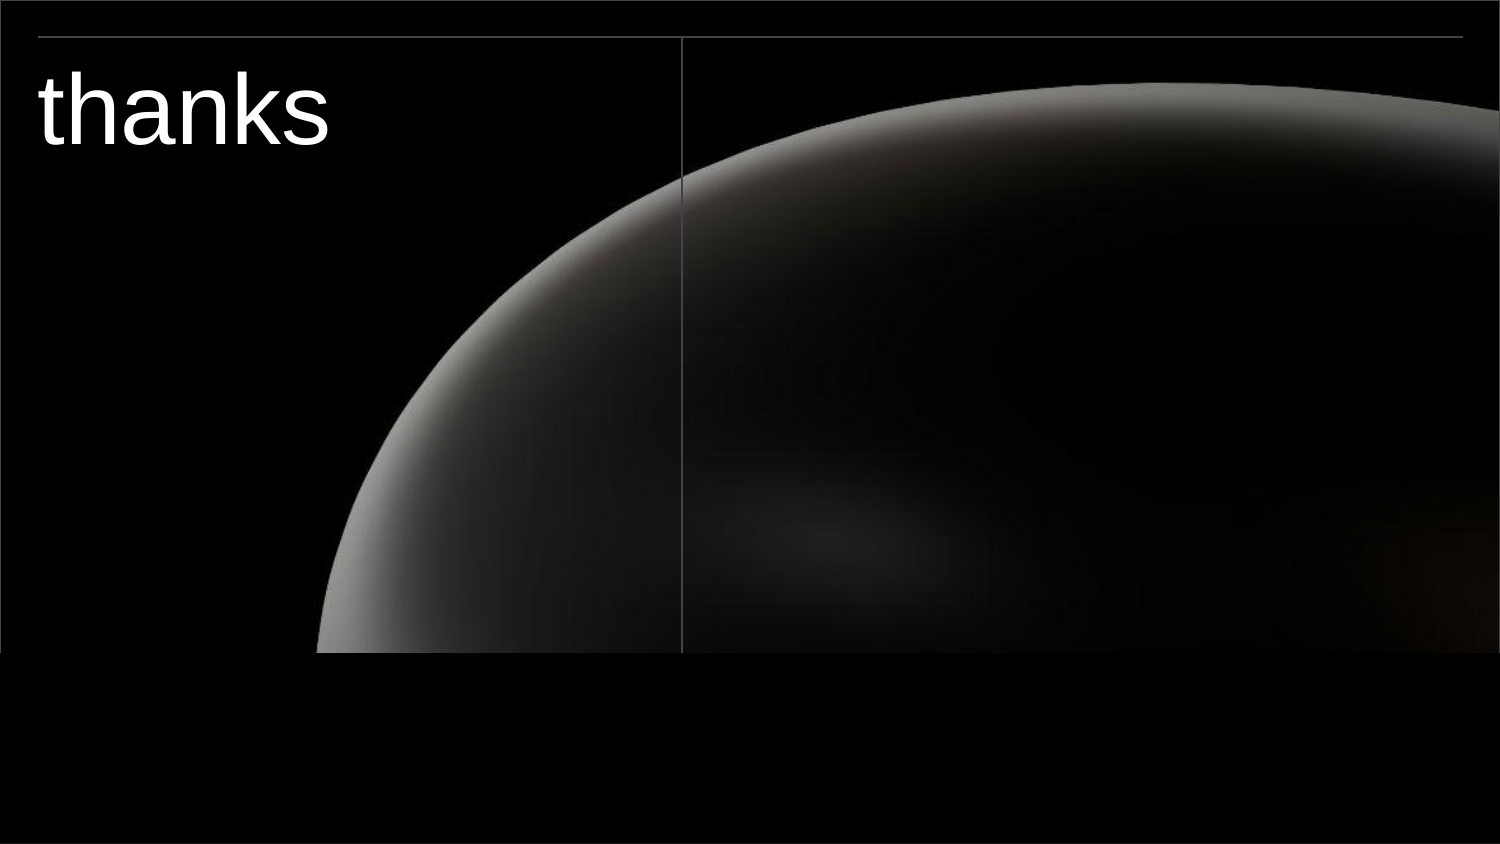

# thanks

Company Name
Quarter Month
Year